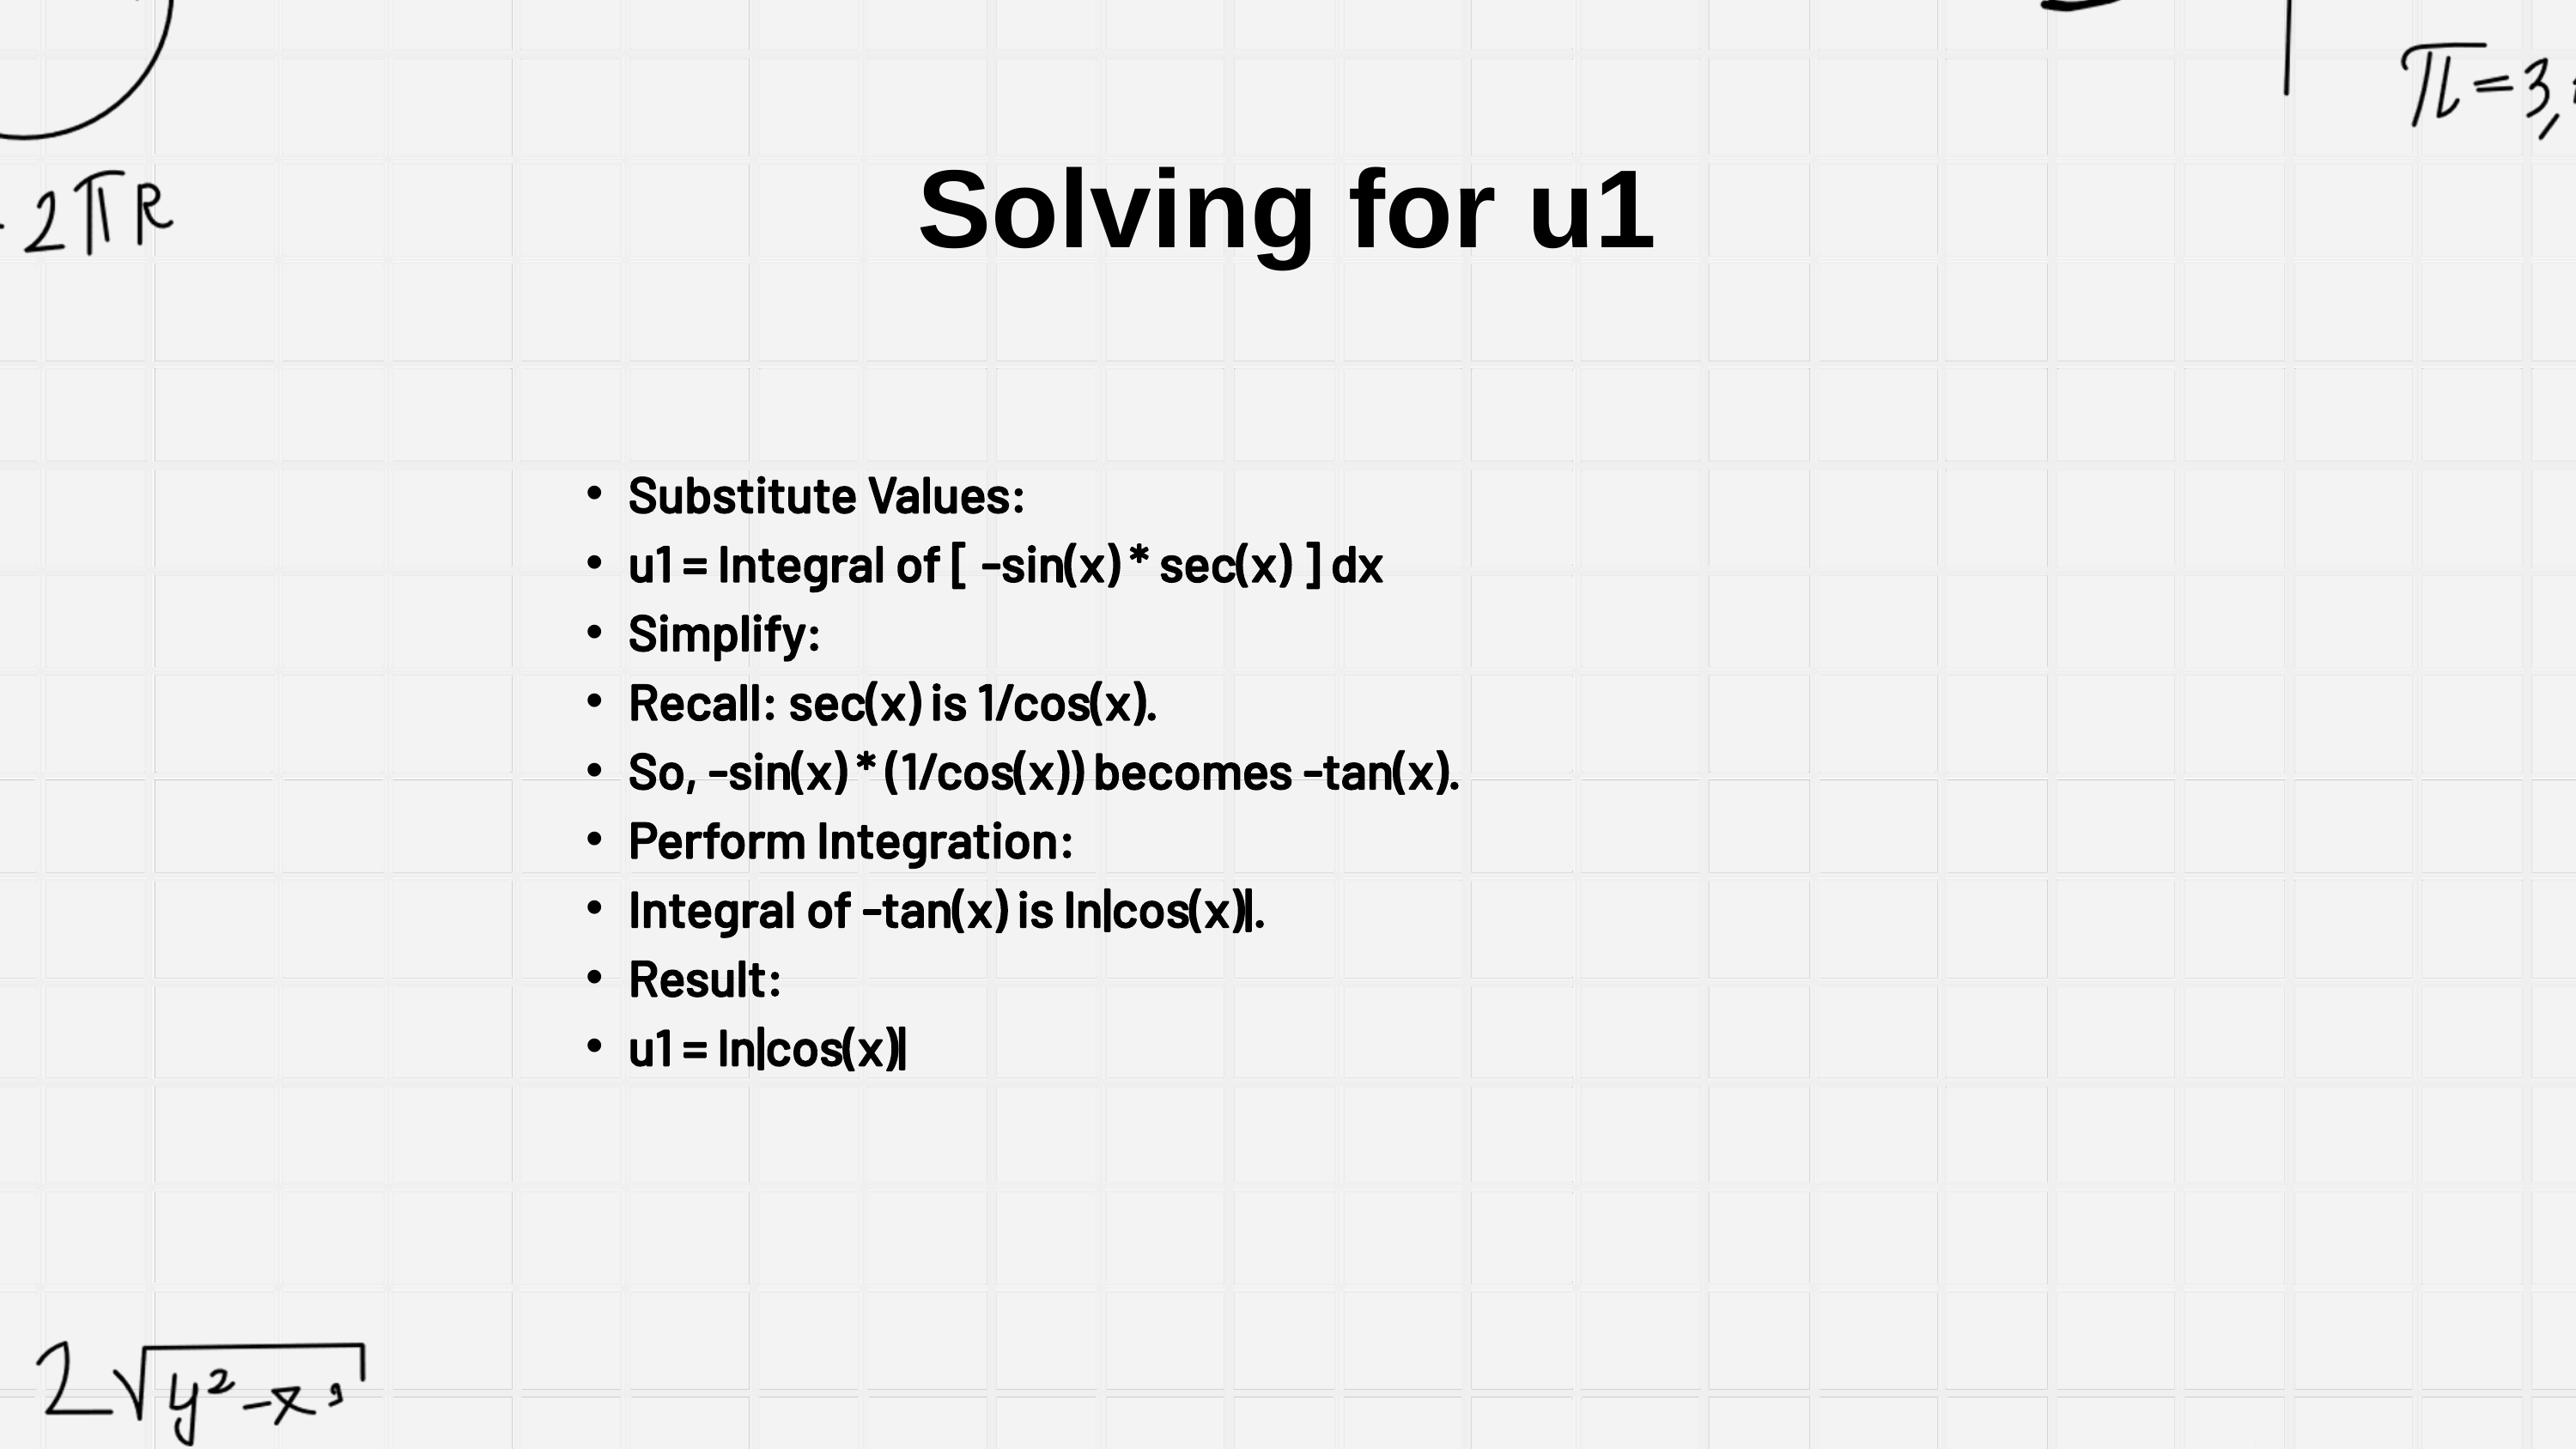

Solving for u1
Substitute Values:
u1 = Integral of [ -sin(x) * sec(x) ] dx
Simplify:
Recall: sec(x) is 1/cos(x).
So, -sin(x) * (1/cos(x)) becomes -tan(x).
Perform Integration:
Integral of -tan(x) is ln|cos(x)|.
Result:
u1 = ln|cos(x)|